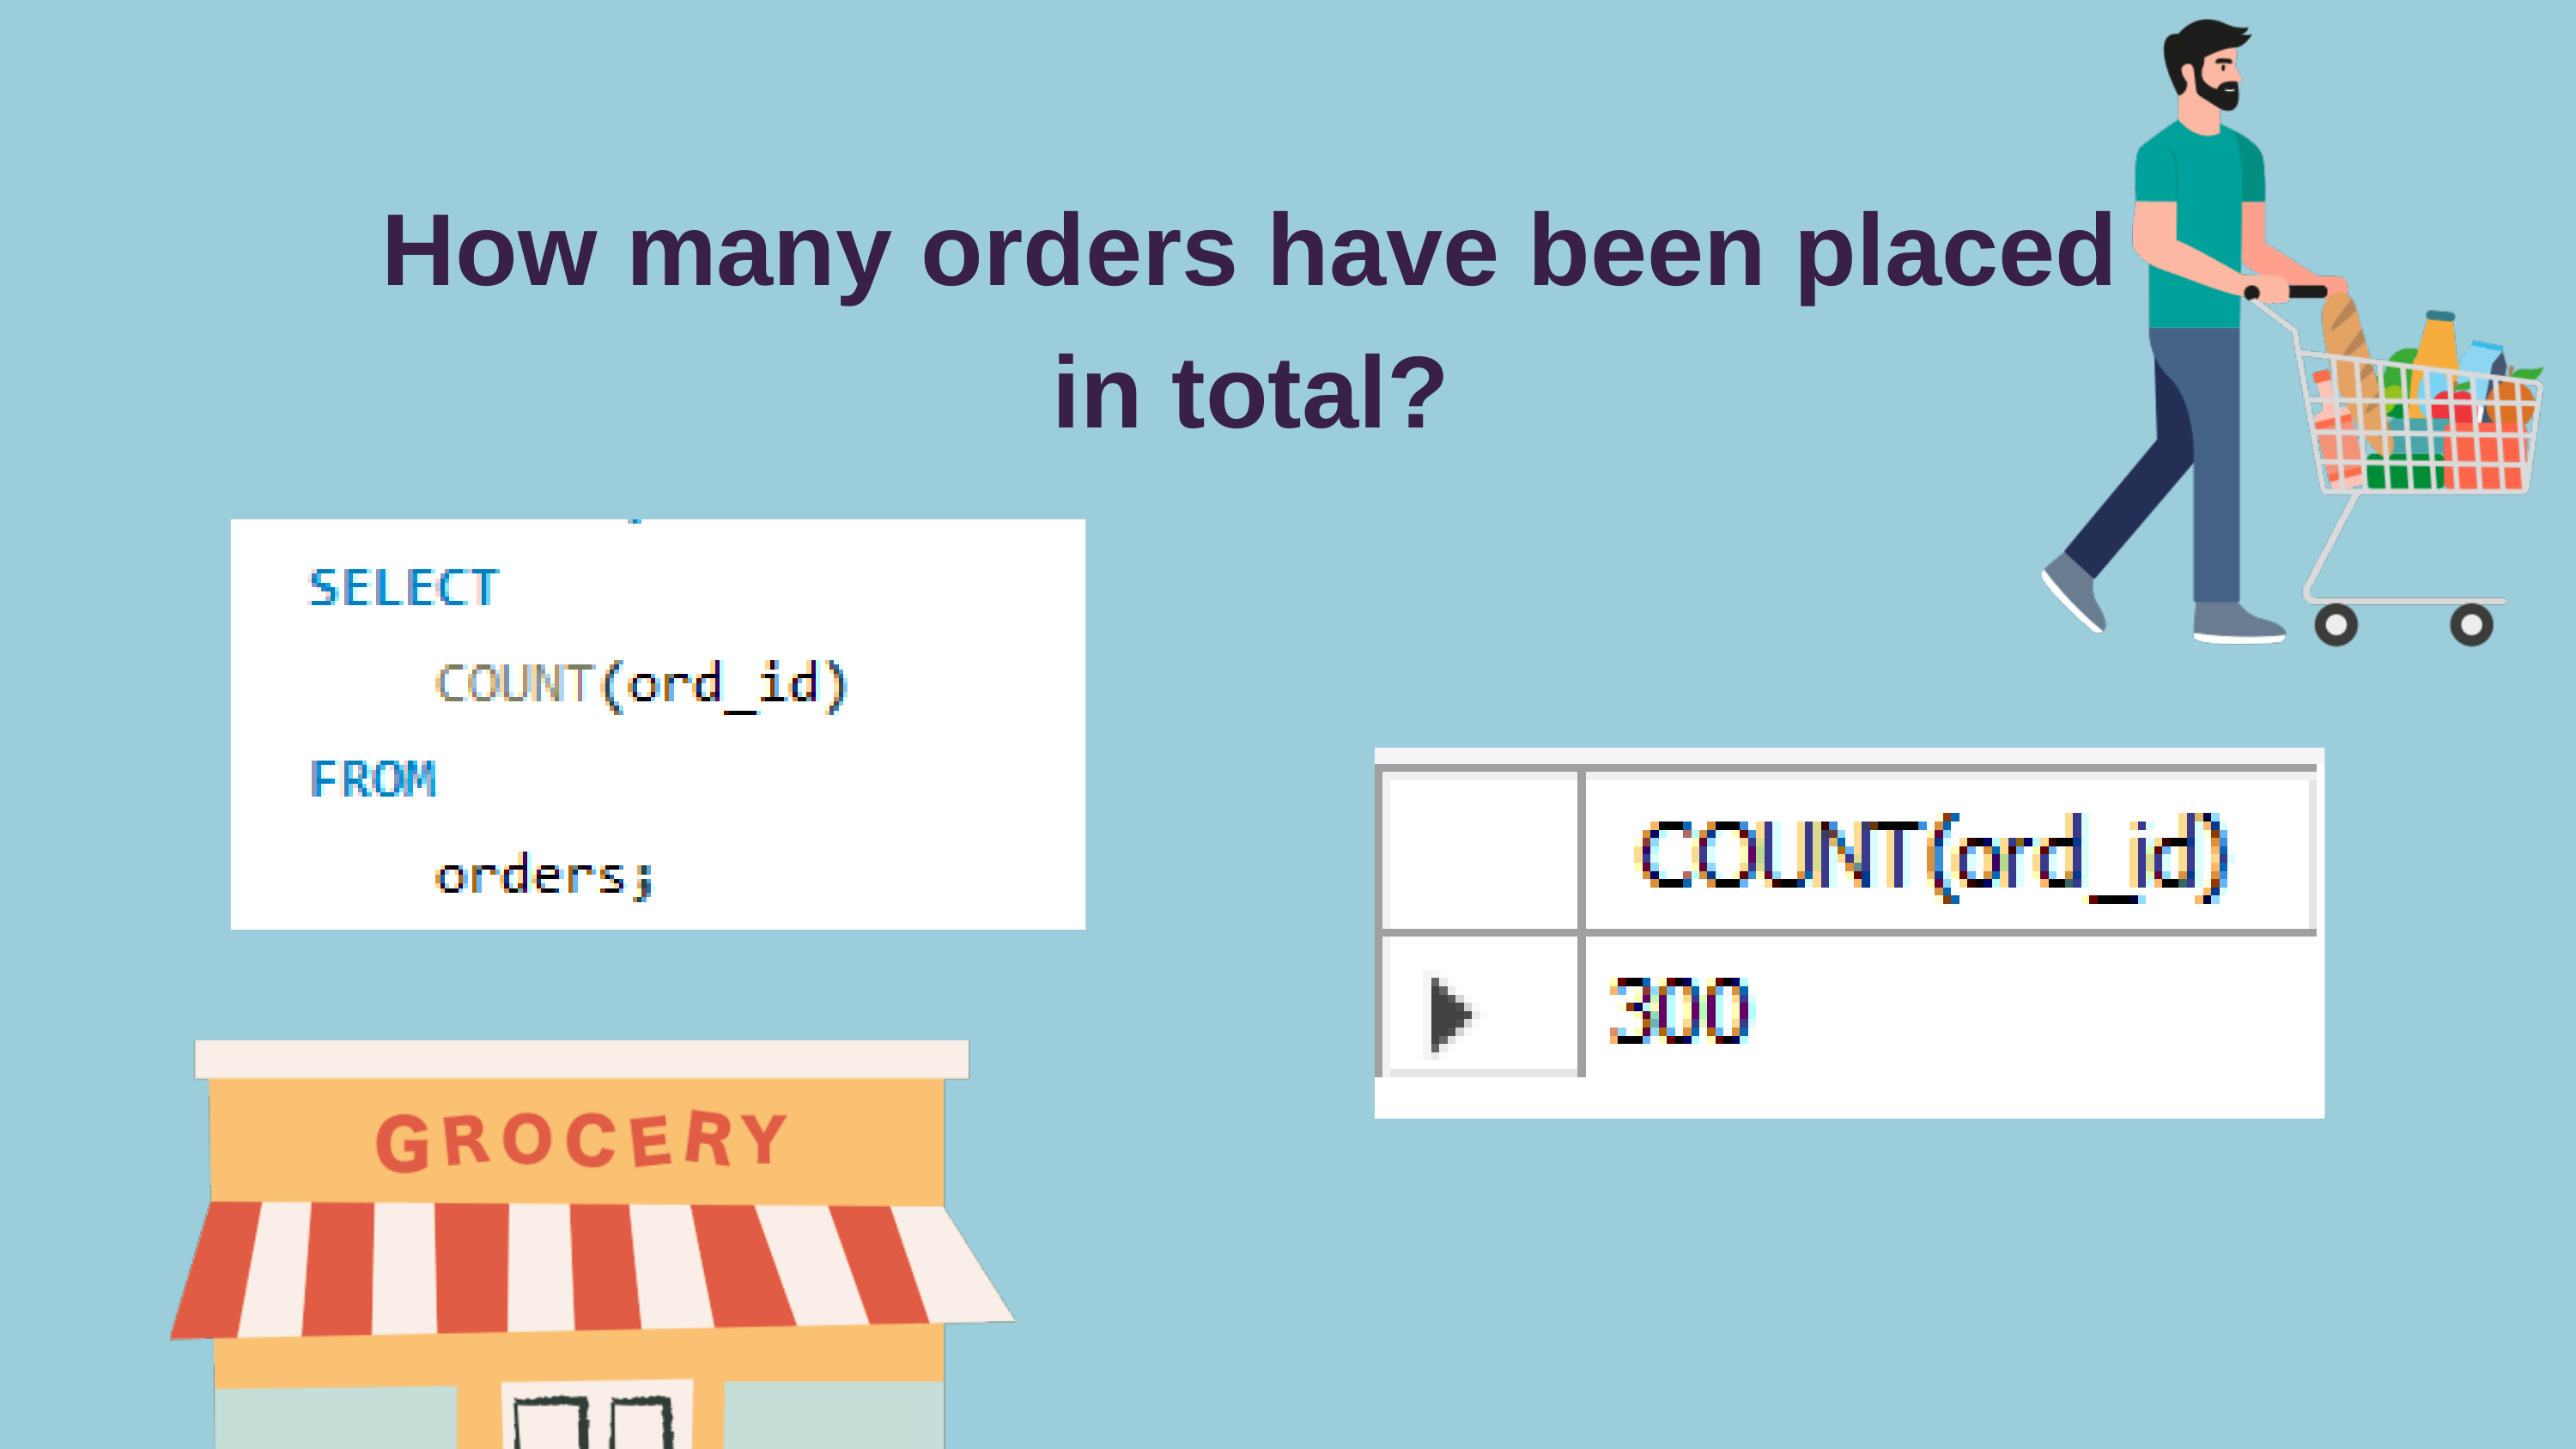

How many orders have been placed in total?